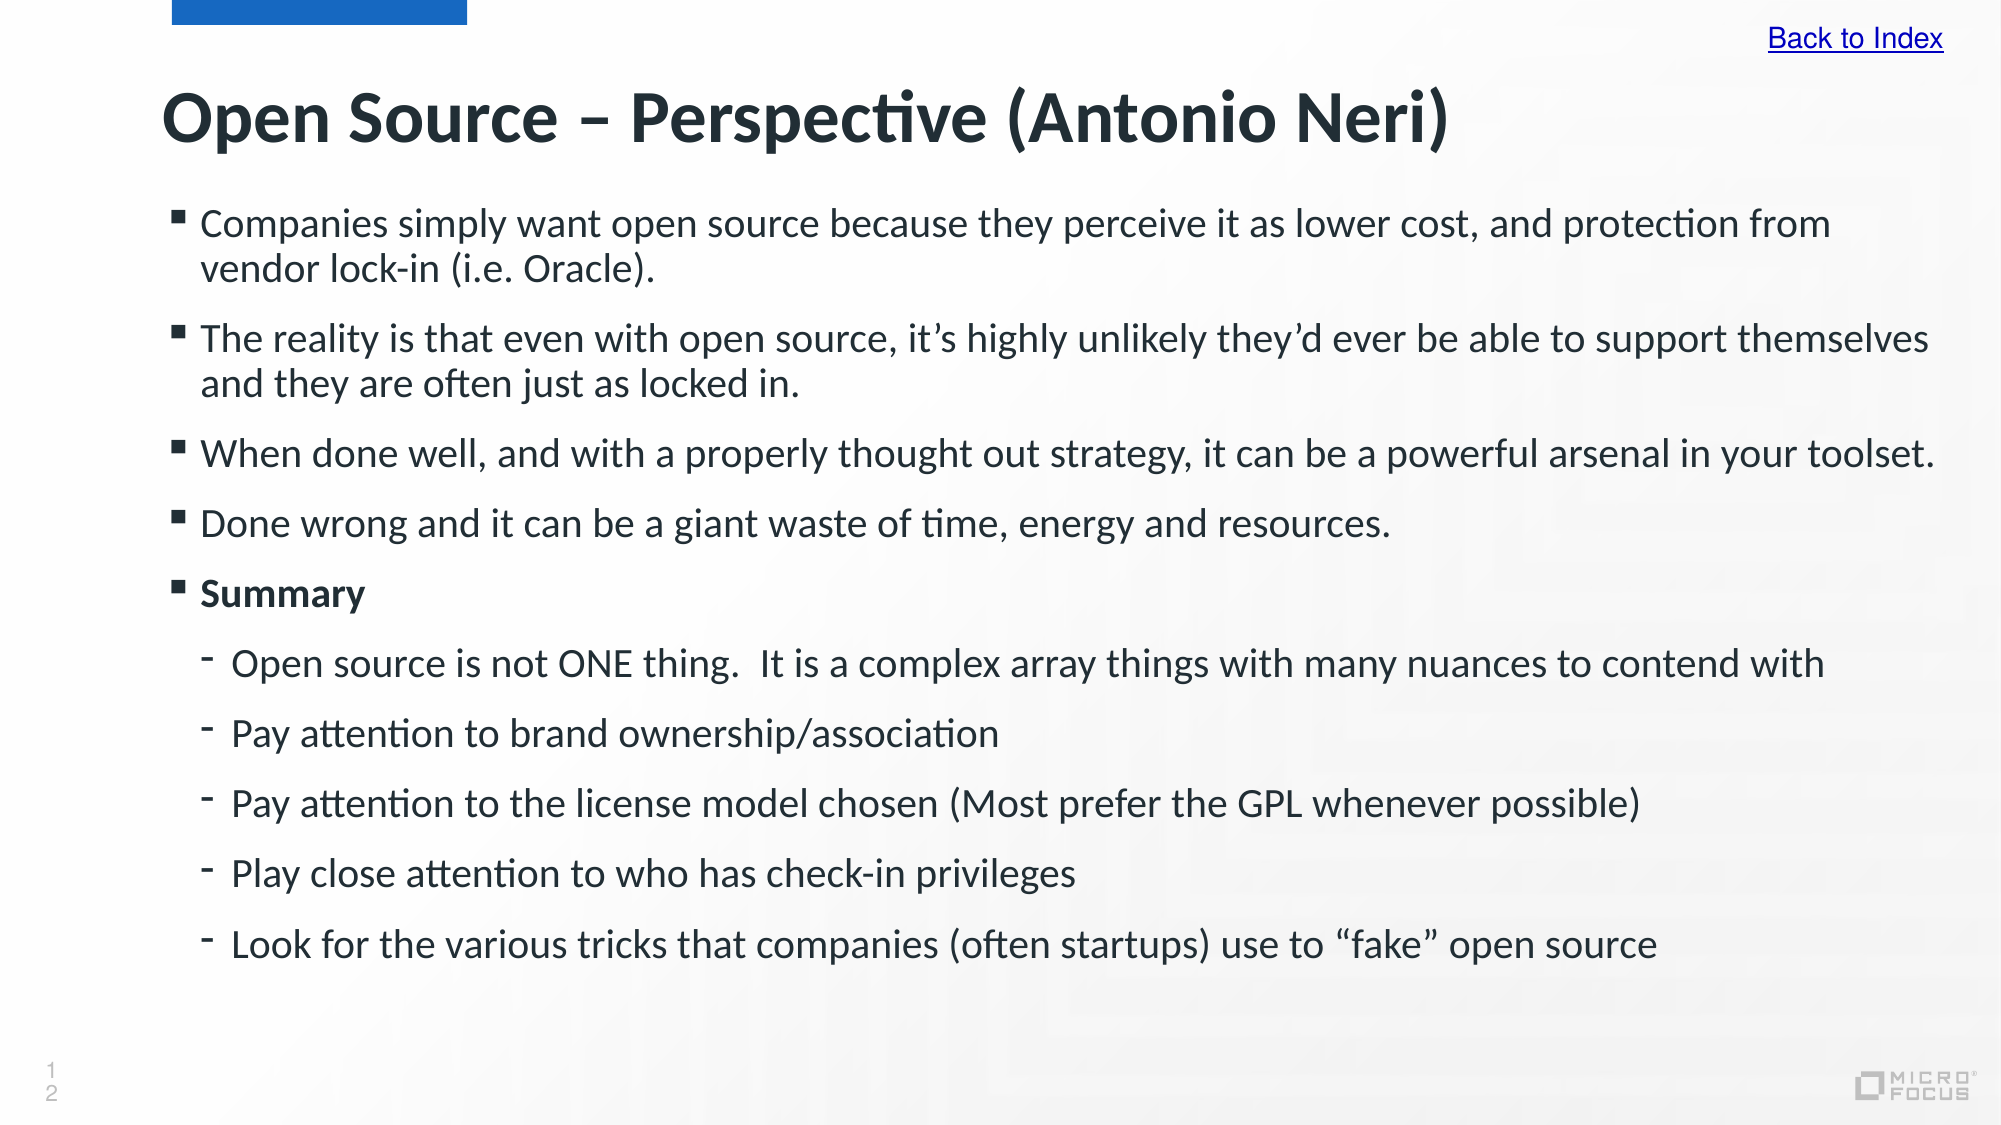

Back to Index
# Open Source – Perspective (Antonio Neri)
Companies simply want open source because they perceive it as lower cost, and protection from vendor lock-in (i.e. Oracle).
The reality is that even with open source, it’s highly unlikely they’d ever be able to support themselves and they are often just as locked in.
When done well, and with a properly thought out strategy, it can be a powerful arsenal in your toolset.
Done wrong and it can be a giant waste of time, energy and resources.
Summary
Open source is not ONE thing.  It is a complex array things with many nuances to contend with
Pay attention to brand ownership/association
Pay attention to the license model chosen (Most prefer the GPL whenever possible)
Play close attention to who has check-in privileges
Look for the various tricks that companies (often startups) use to “fake” open source

12